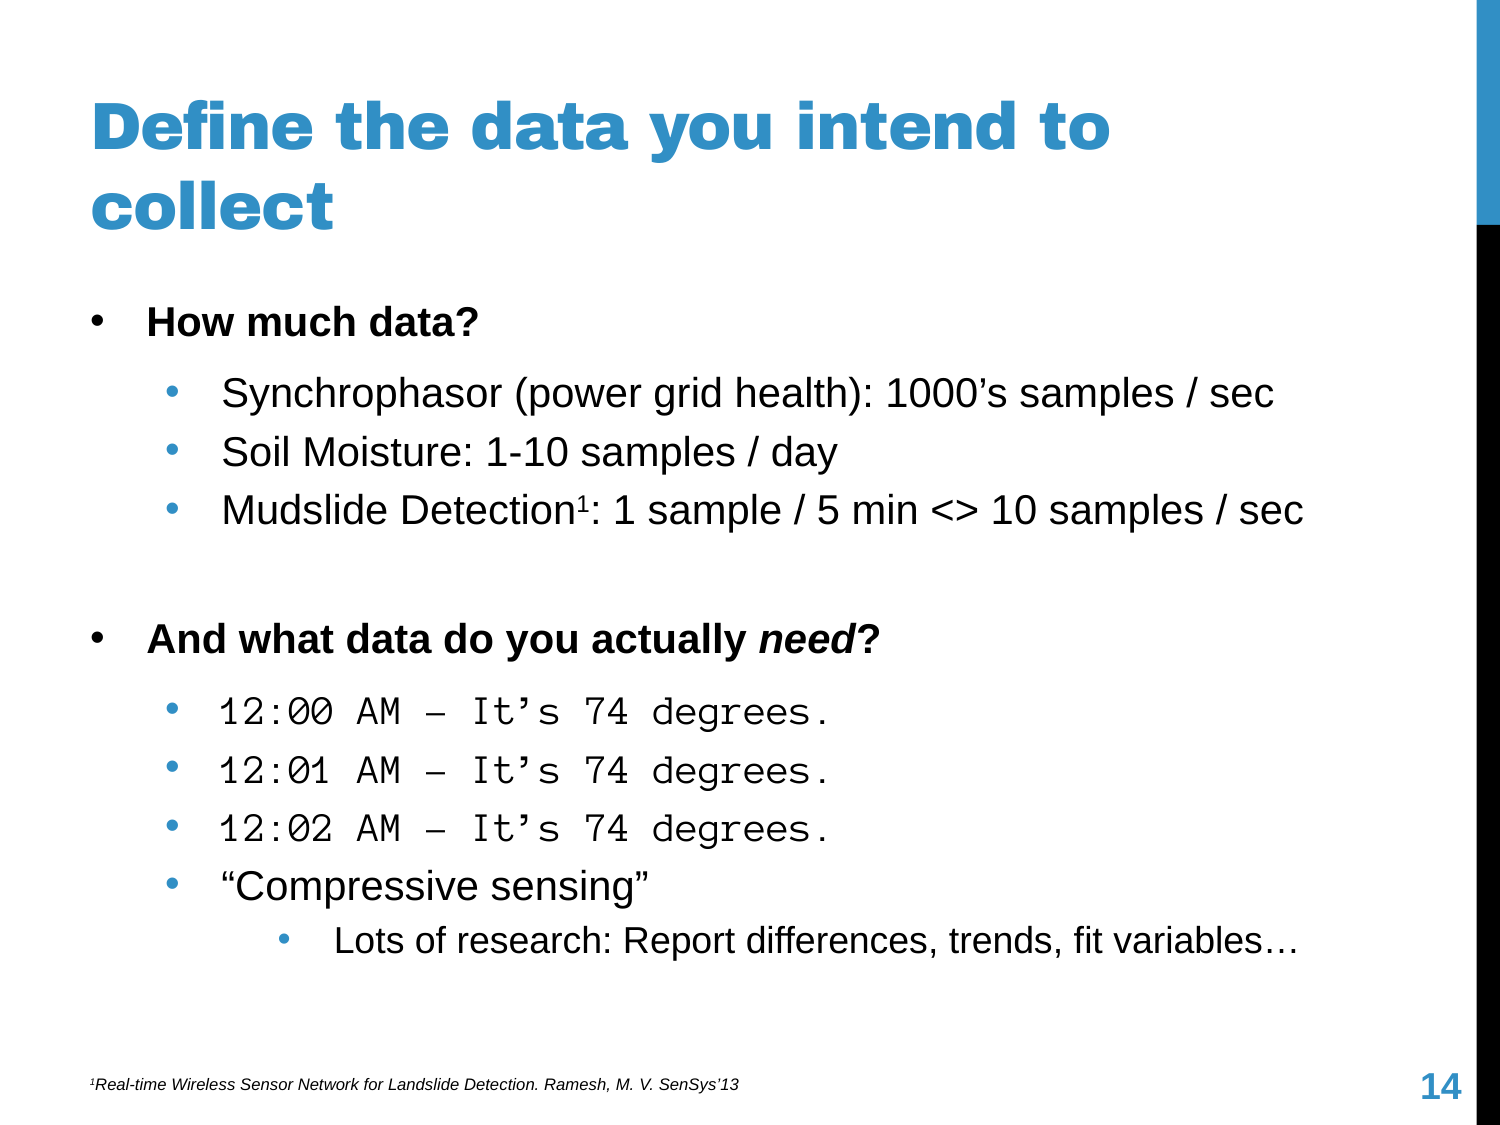

# Define the data you intend to collect
How much data?
Synchrophasor (power grid health): 1000’s samples / sec
Soil Moisture: 1-10 samples / day
Mudslide Detection1: 1 sample / 5 min <> 10 samples / sec

And what data do you actually need?
12:00 AM – It’s 74 degrees.
12:01 AM – It’s 74 degrees.
12:02 AM – It’s 74 degrees.
“Compressive sensing”
Lots of research: Report differences, trends, fit variables…
14
1Real-time Wireless Sensor Network for Landslide Detection. Ramesh, M. V. SenSys’13